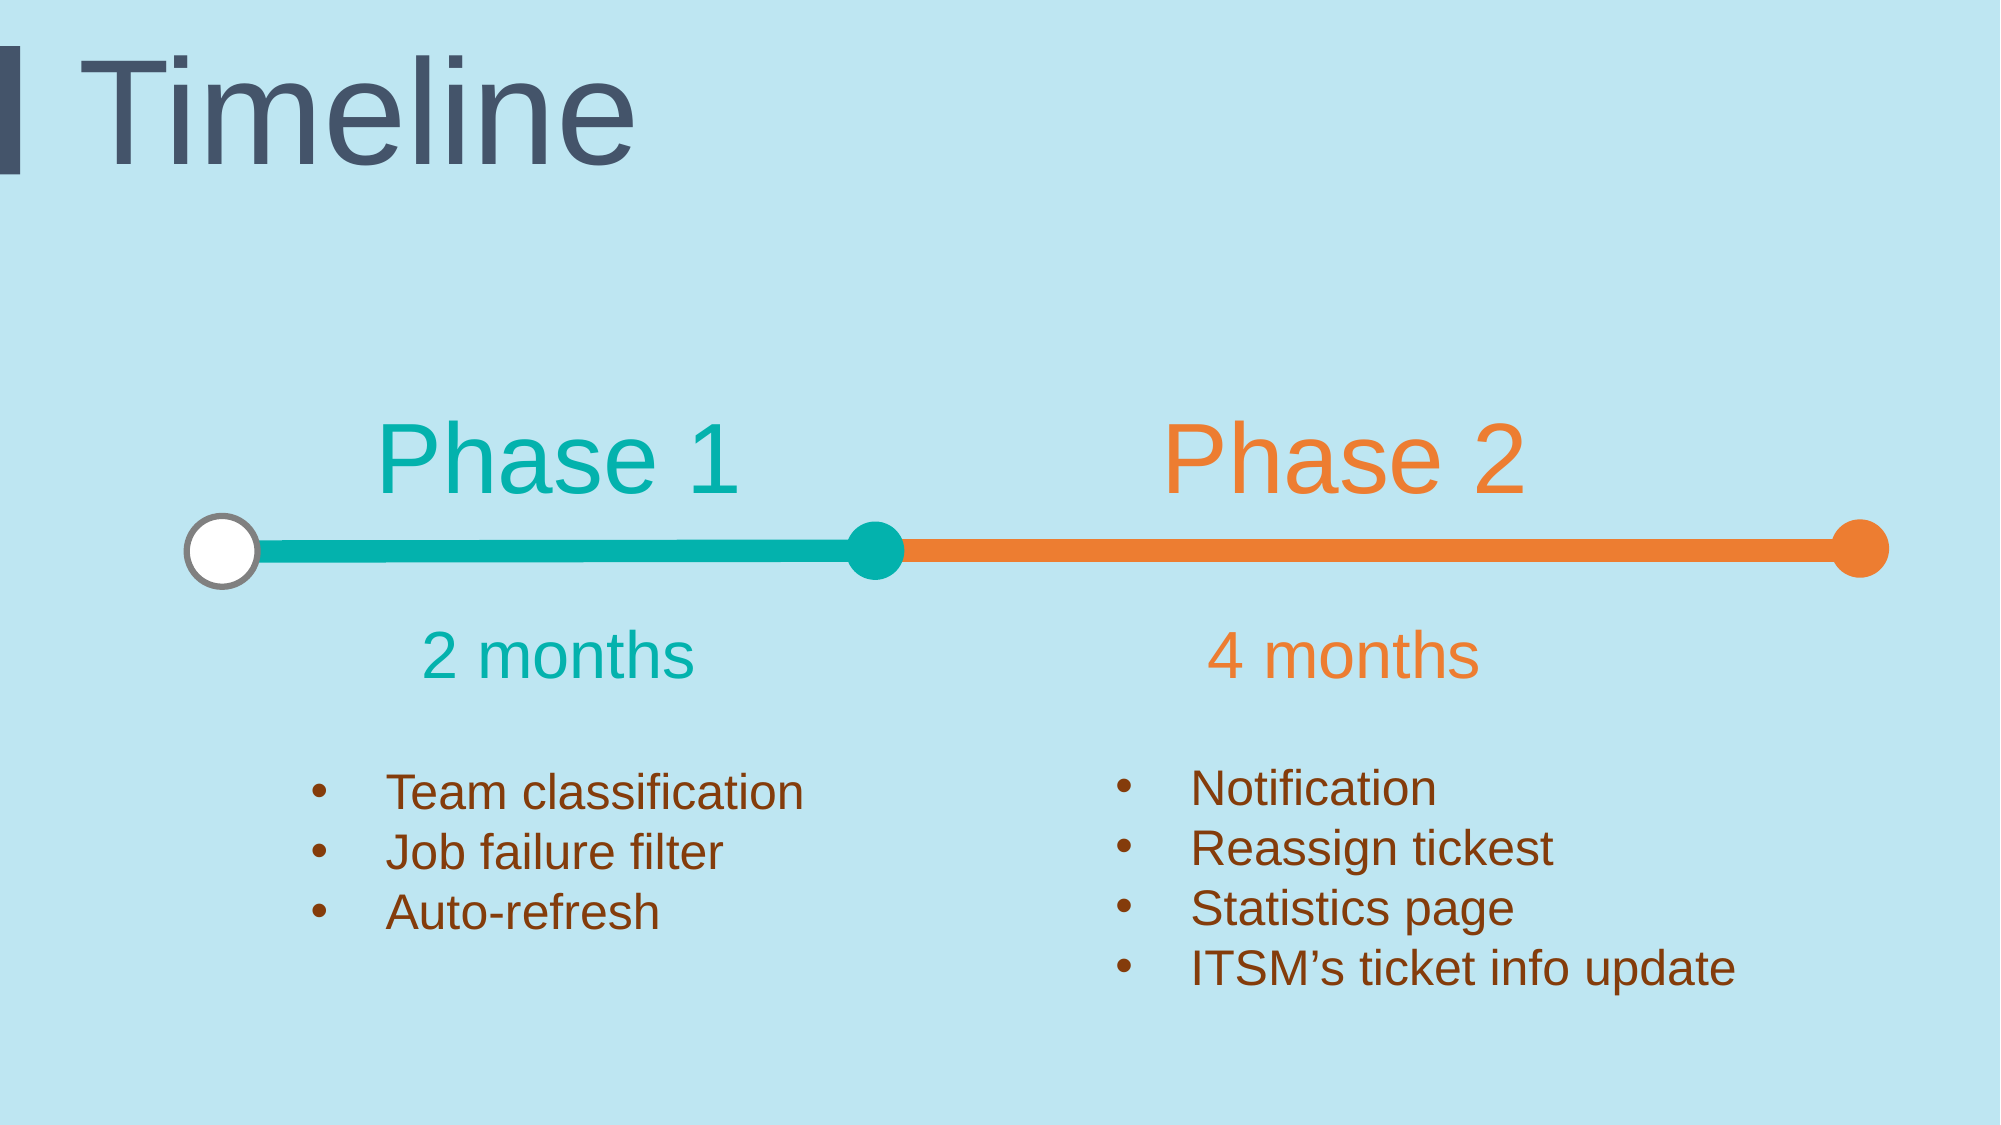

Timeline

Phase 1
Phase 2

2 months
4 months
Notification
Reassign tickest
Statistics page
ITSM’s ticket info update
Team classification
Job failure filter
Auto-refresh